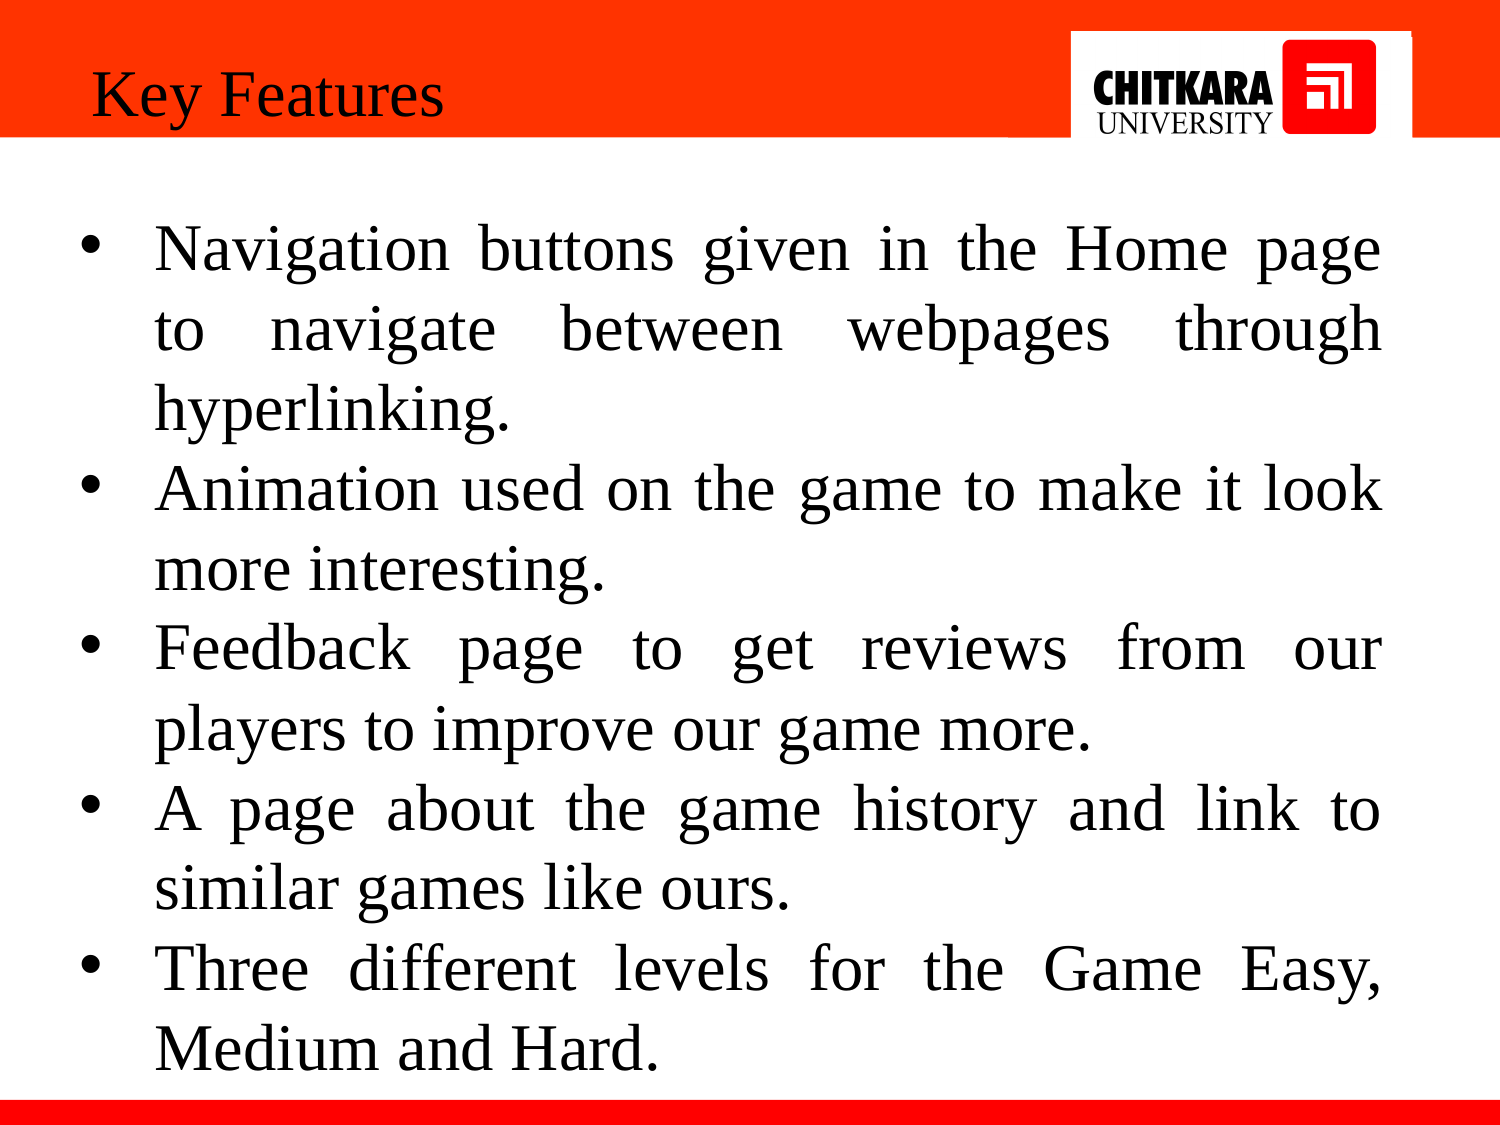

Key Features
Navigation buttons given in the Home page to navigate between webpages through hyperlinking.
Animation used on the game to make it look more interesting.
Feedback page to get reviews from our players to improve our game more.
A page about the game history and link to similar games like ours.
Three different levels for the Game Easy, Medium and Hard.